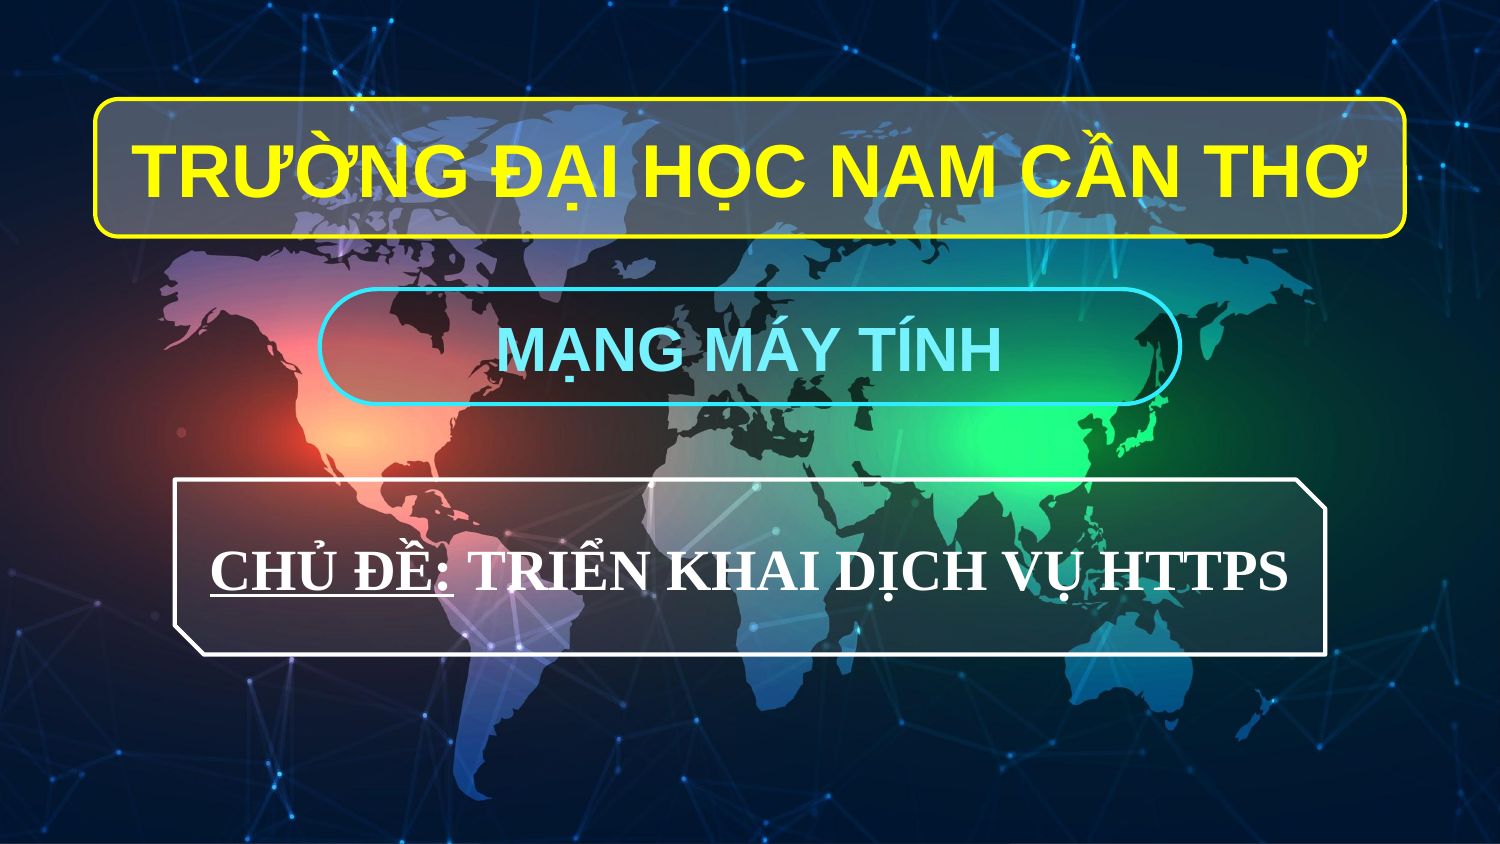

TRƯỜNG ĐẠI HỌC NAM CẦN THƠ
MẠNG MÁY TÍNH
CHỦ ĐỀ: TRIỂN KHAI DỊCH VỤ HTTPS